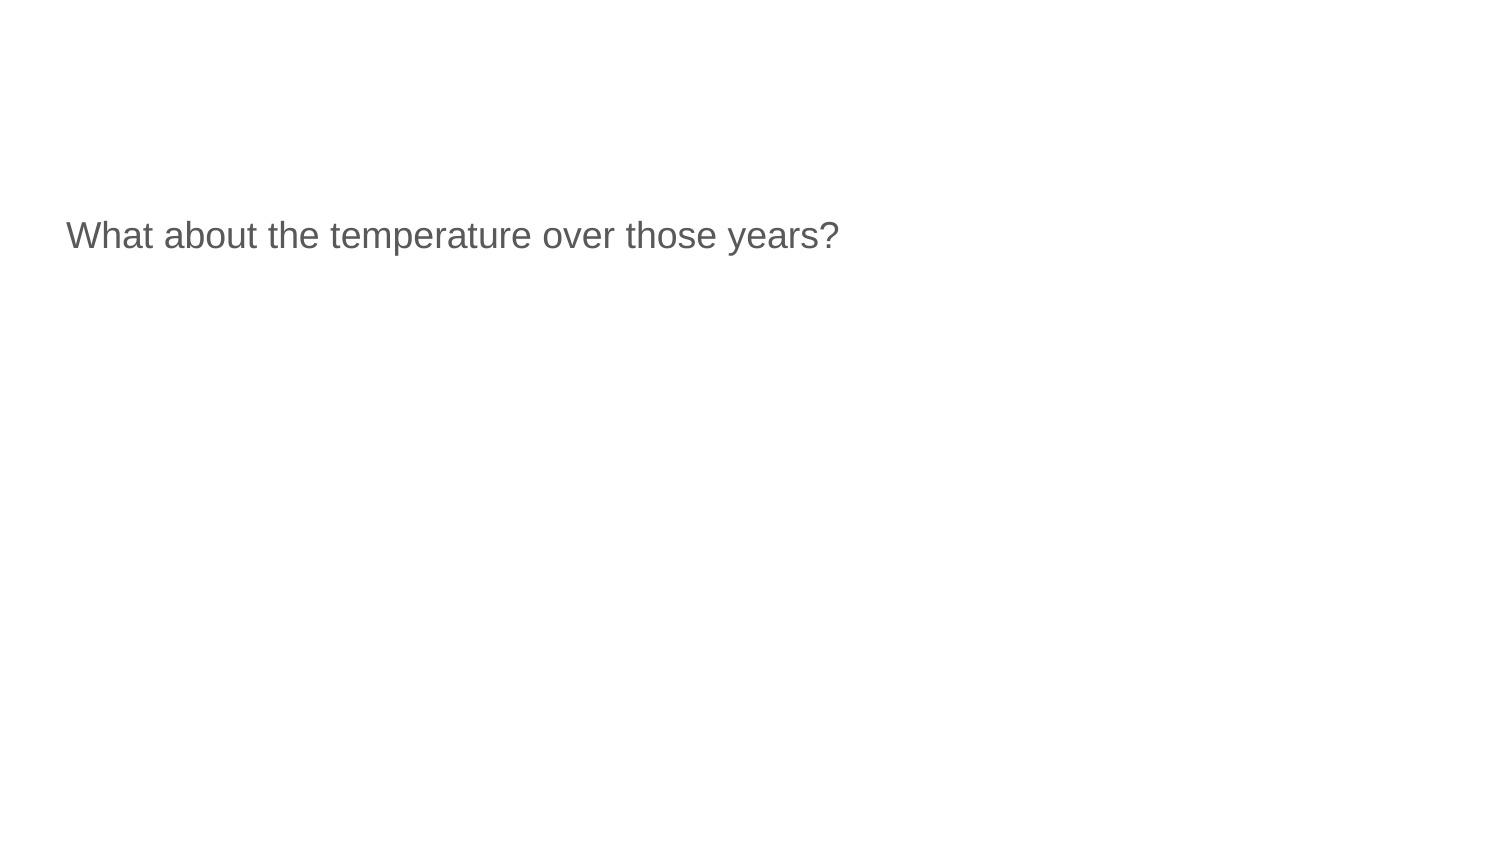

#
What about the temperature over those years?